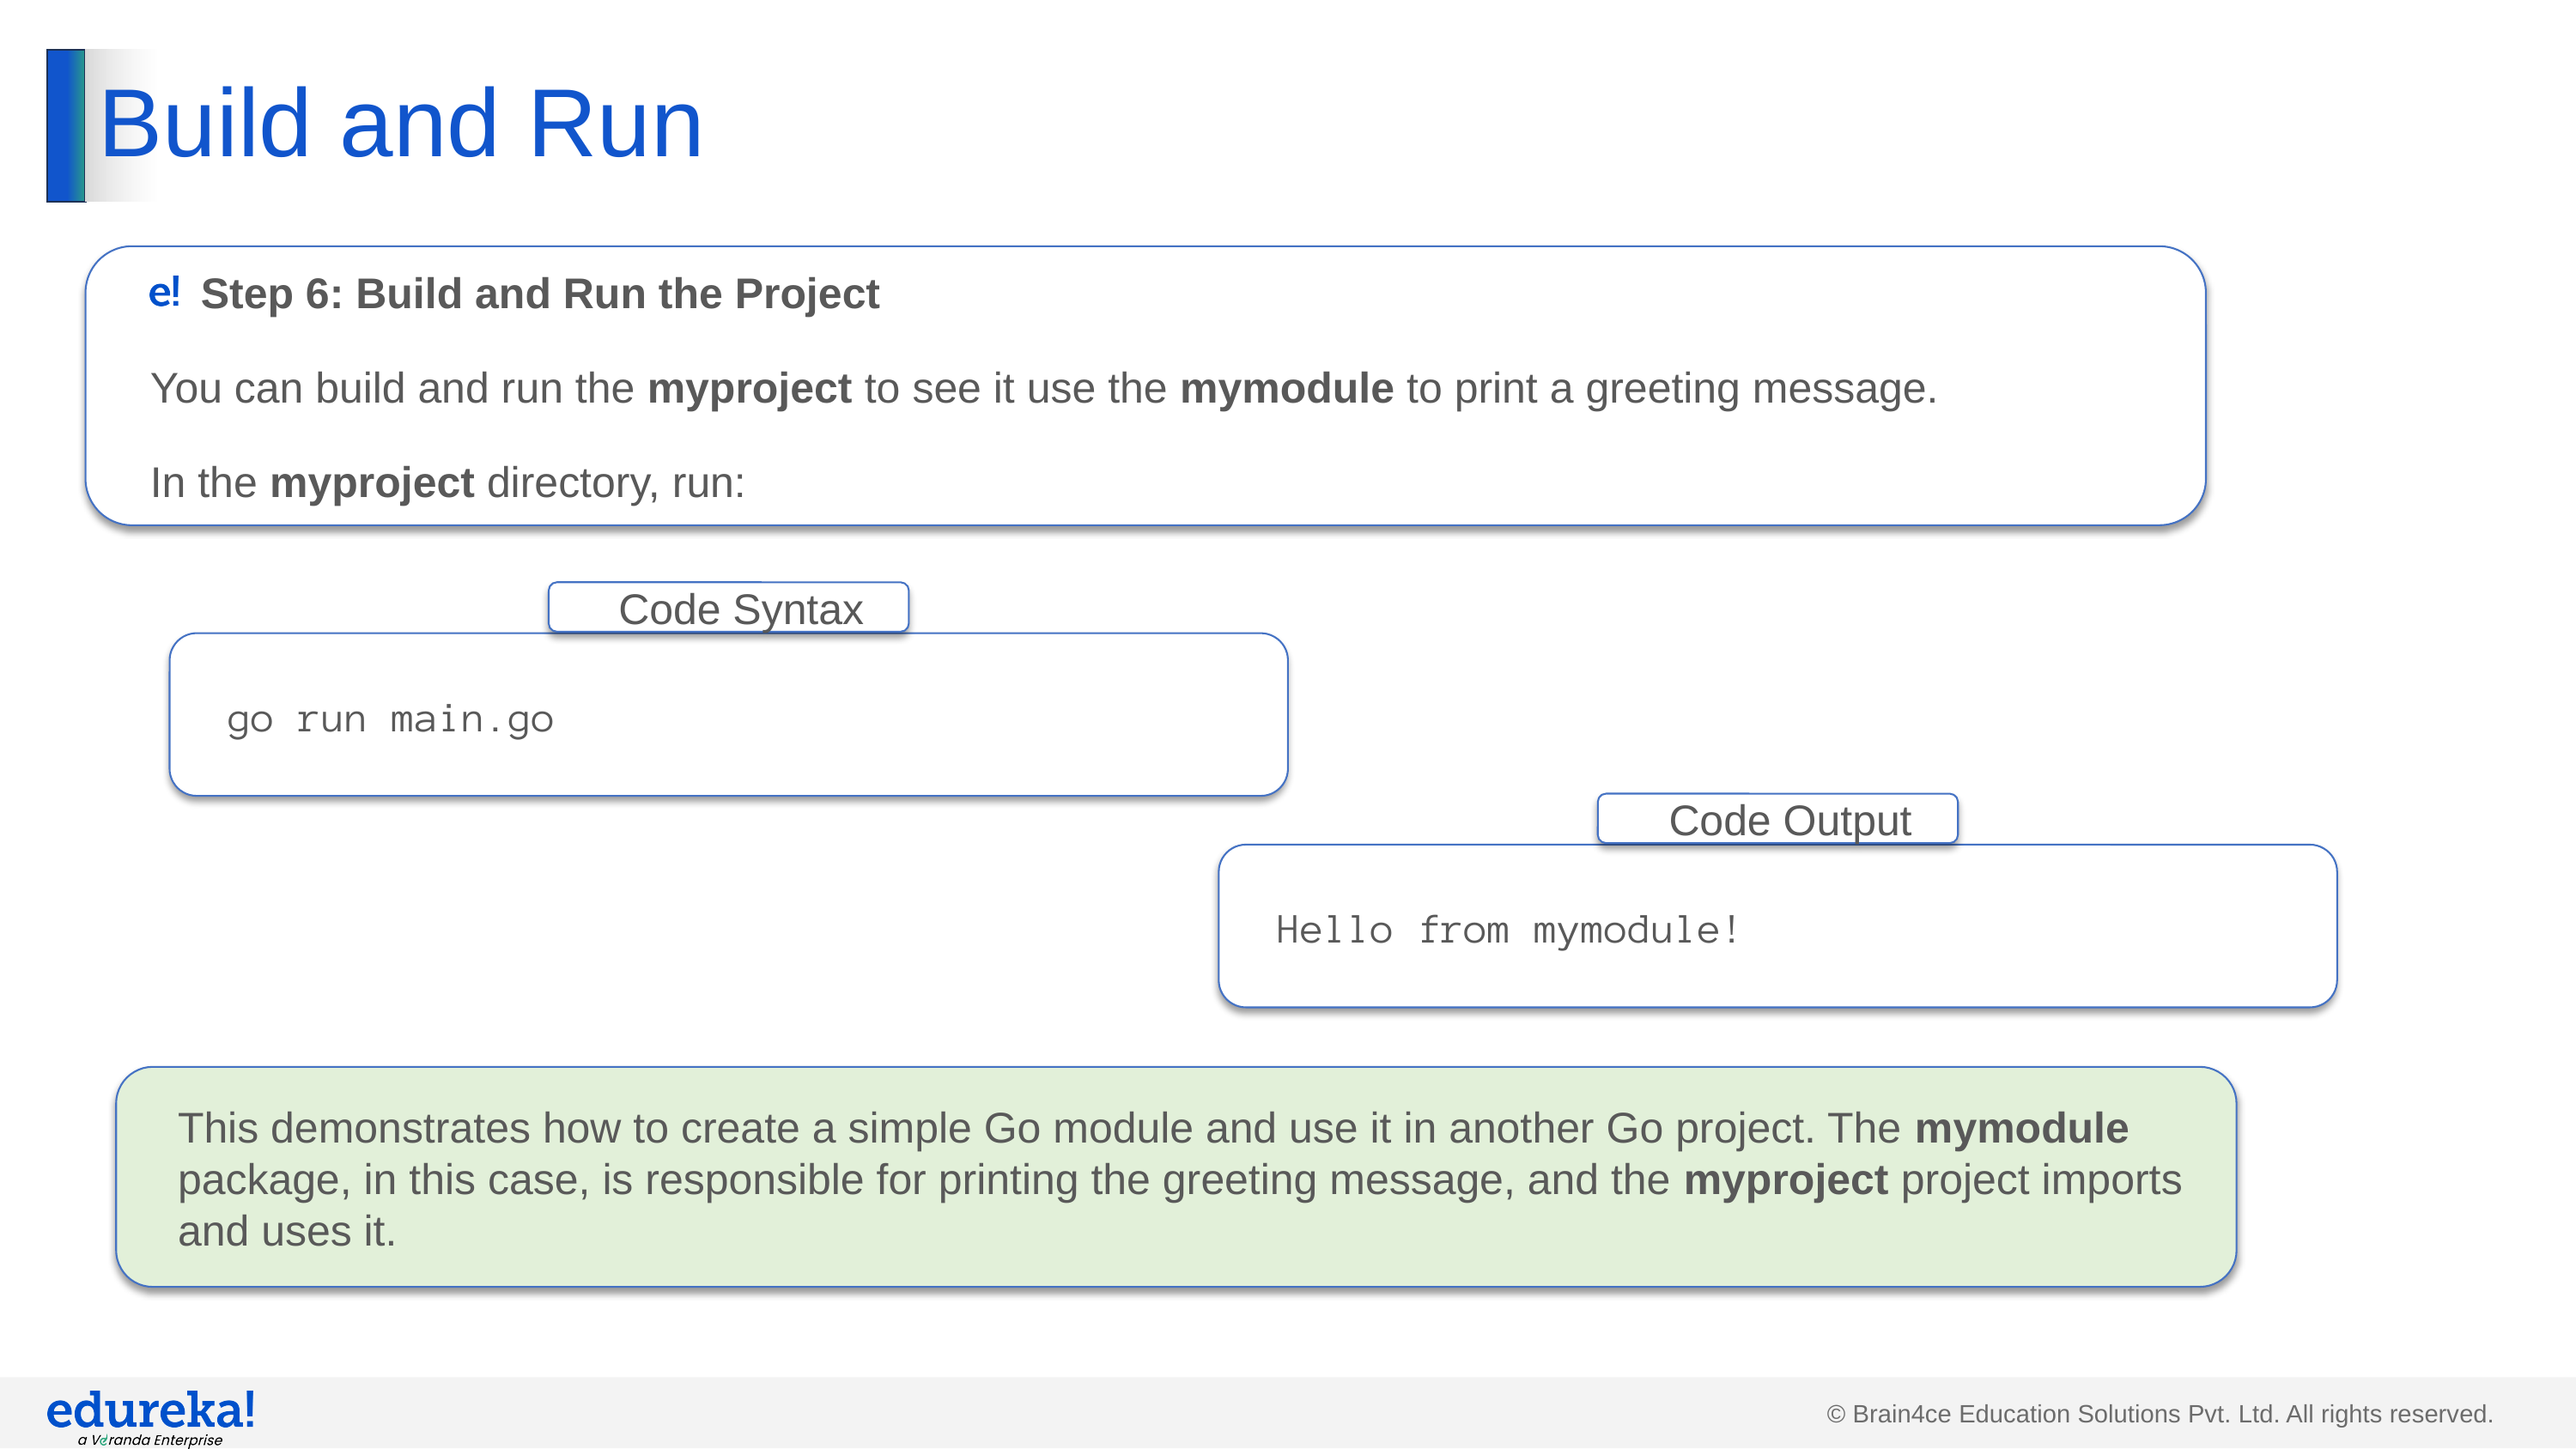

# Build and Run
Step 6: Build and Run the Project
You can build and run the myproject to see it use the mymodule to print a greeting message.
In the myproject directory, run:
Code Syntax
go run main.go
Code Output
Hello from mymodule!
This demonstrates how to create a simple Go module and use it in another Go project. The mymodule package, in this case, is responsible for printing the greeting message, and the myproject project imports and uses it.